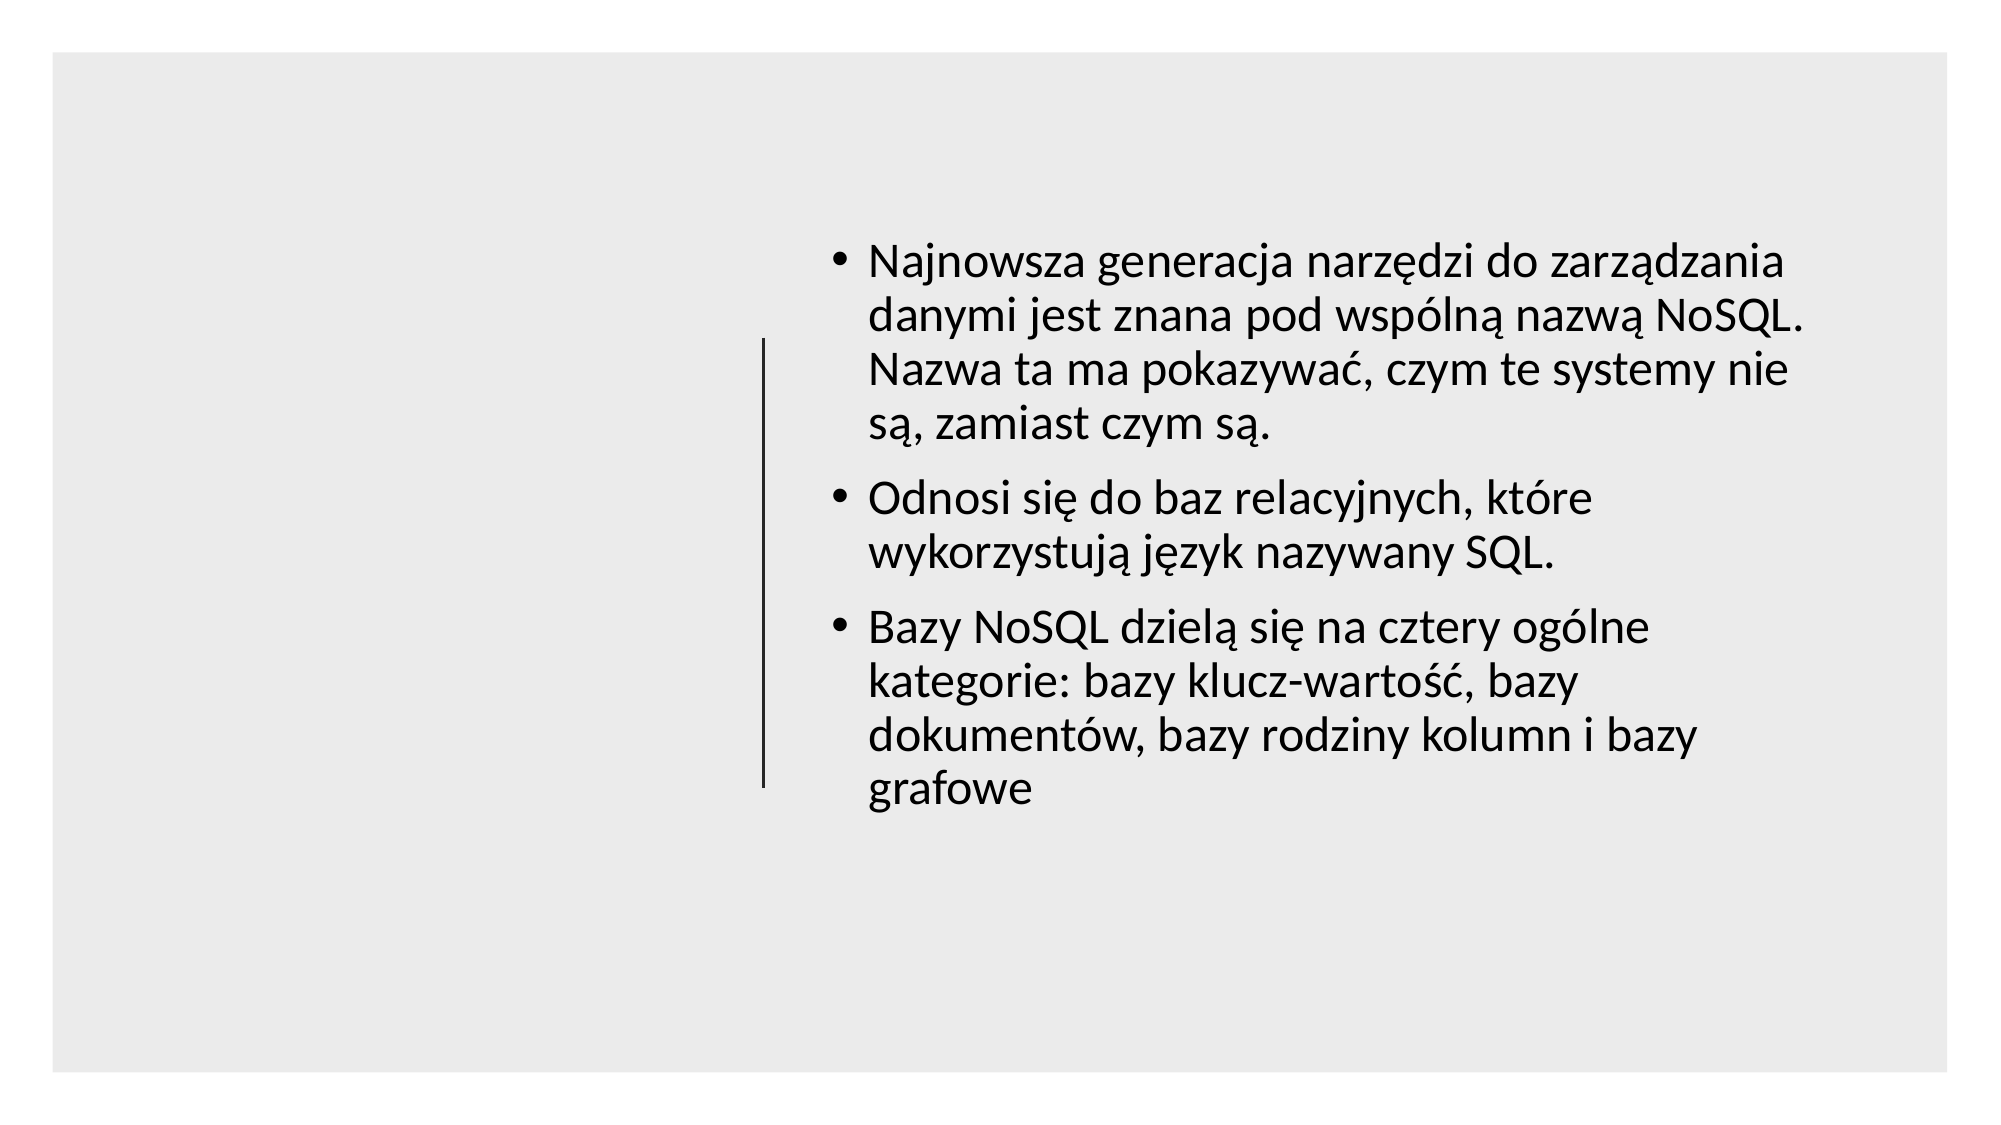

#
Najnowsza generacja narzędzi do zarządzania danymi jest znana pod wspólną nazwą NoSQL. Nazwa ta ma pokazywać, czym te systemy nie są, zamiast czym są.
Odnosi się do baz relacyjnych, które wykorzystują język nazywany SQL.
Bazy NoSQL dzielą się na cztery ogólne kategorie: bazy klucz-wartość, bazy dokumentów, bazy rodziny kolumn i bazy grafowe